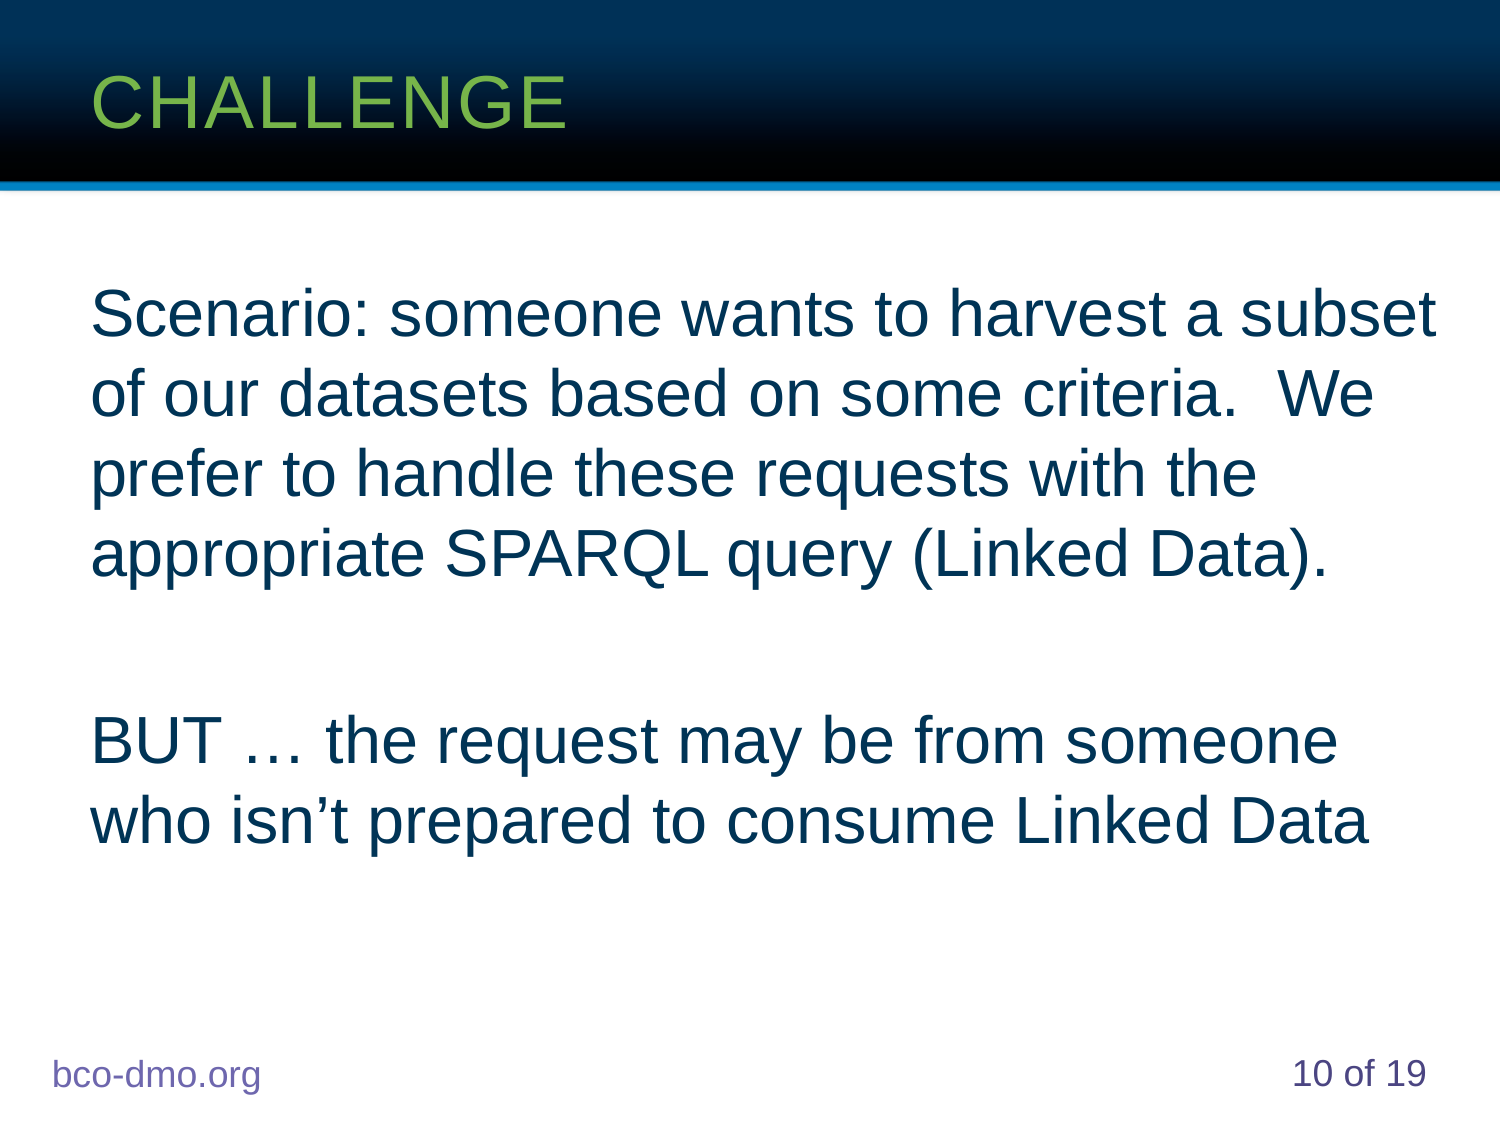

# challenge
Scenario: someone wants to harvest a subset of our datasets based on some criteria.  We prefer to handle these requests with the appropriate SPARQL query (Linked Data).

BUT … the request may be from someone who isn’t prepared to consume Linked Data
bco-dmo.org